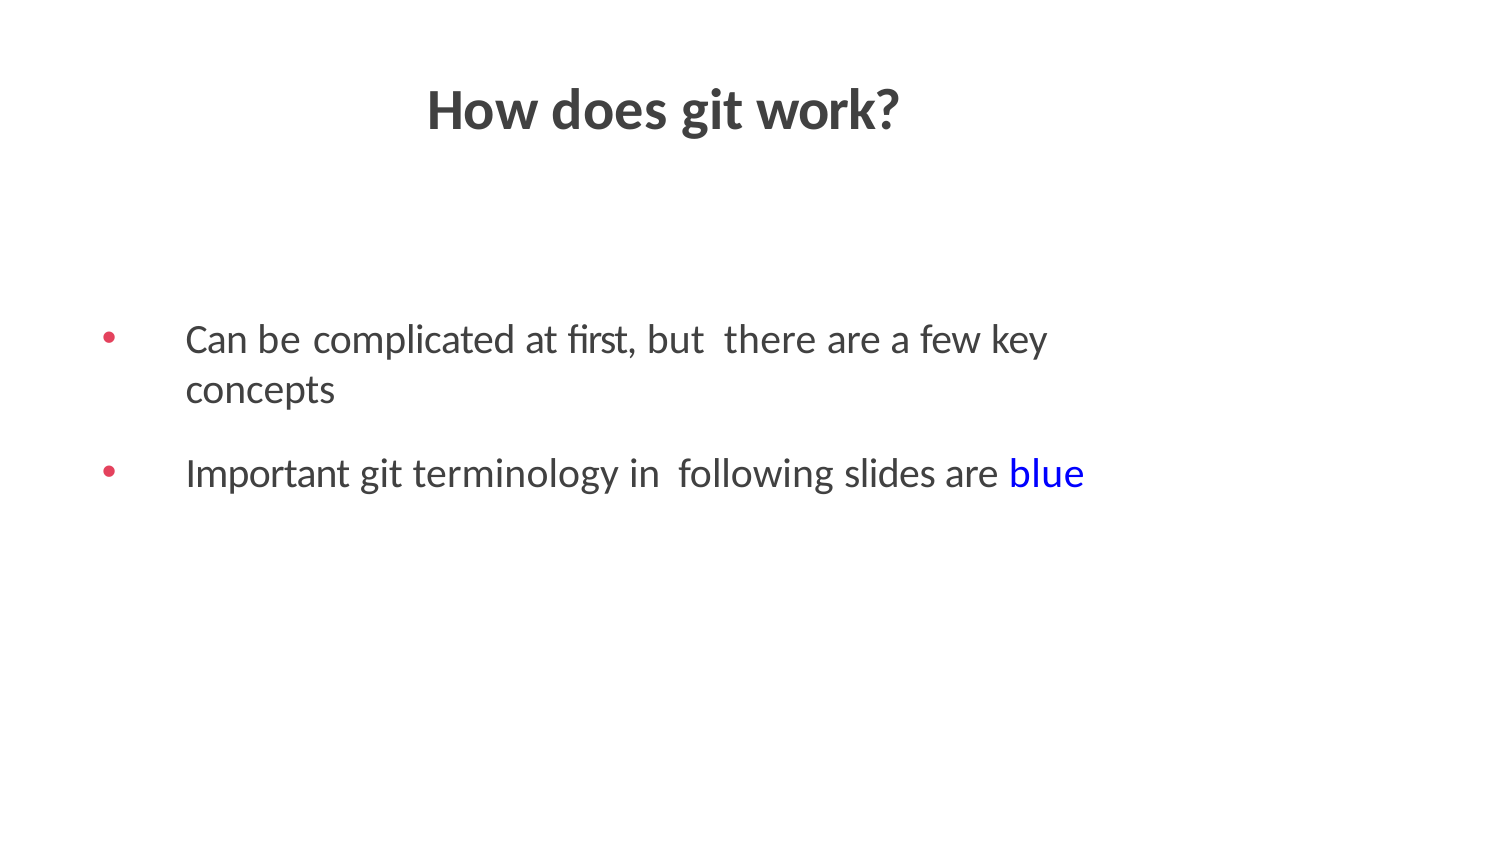

# How does git work?
Can be complicated at first, but there are a few key concepts
Important git terminology in following slides are blue